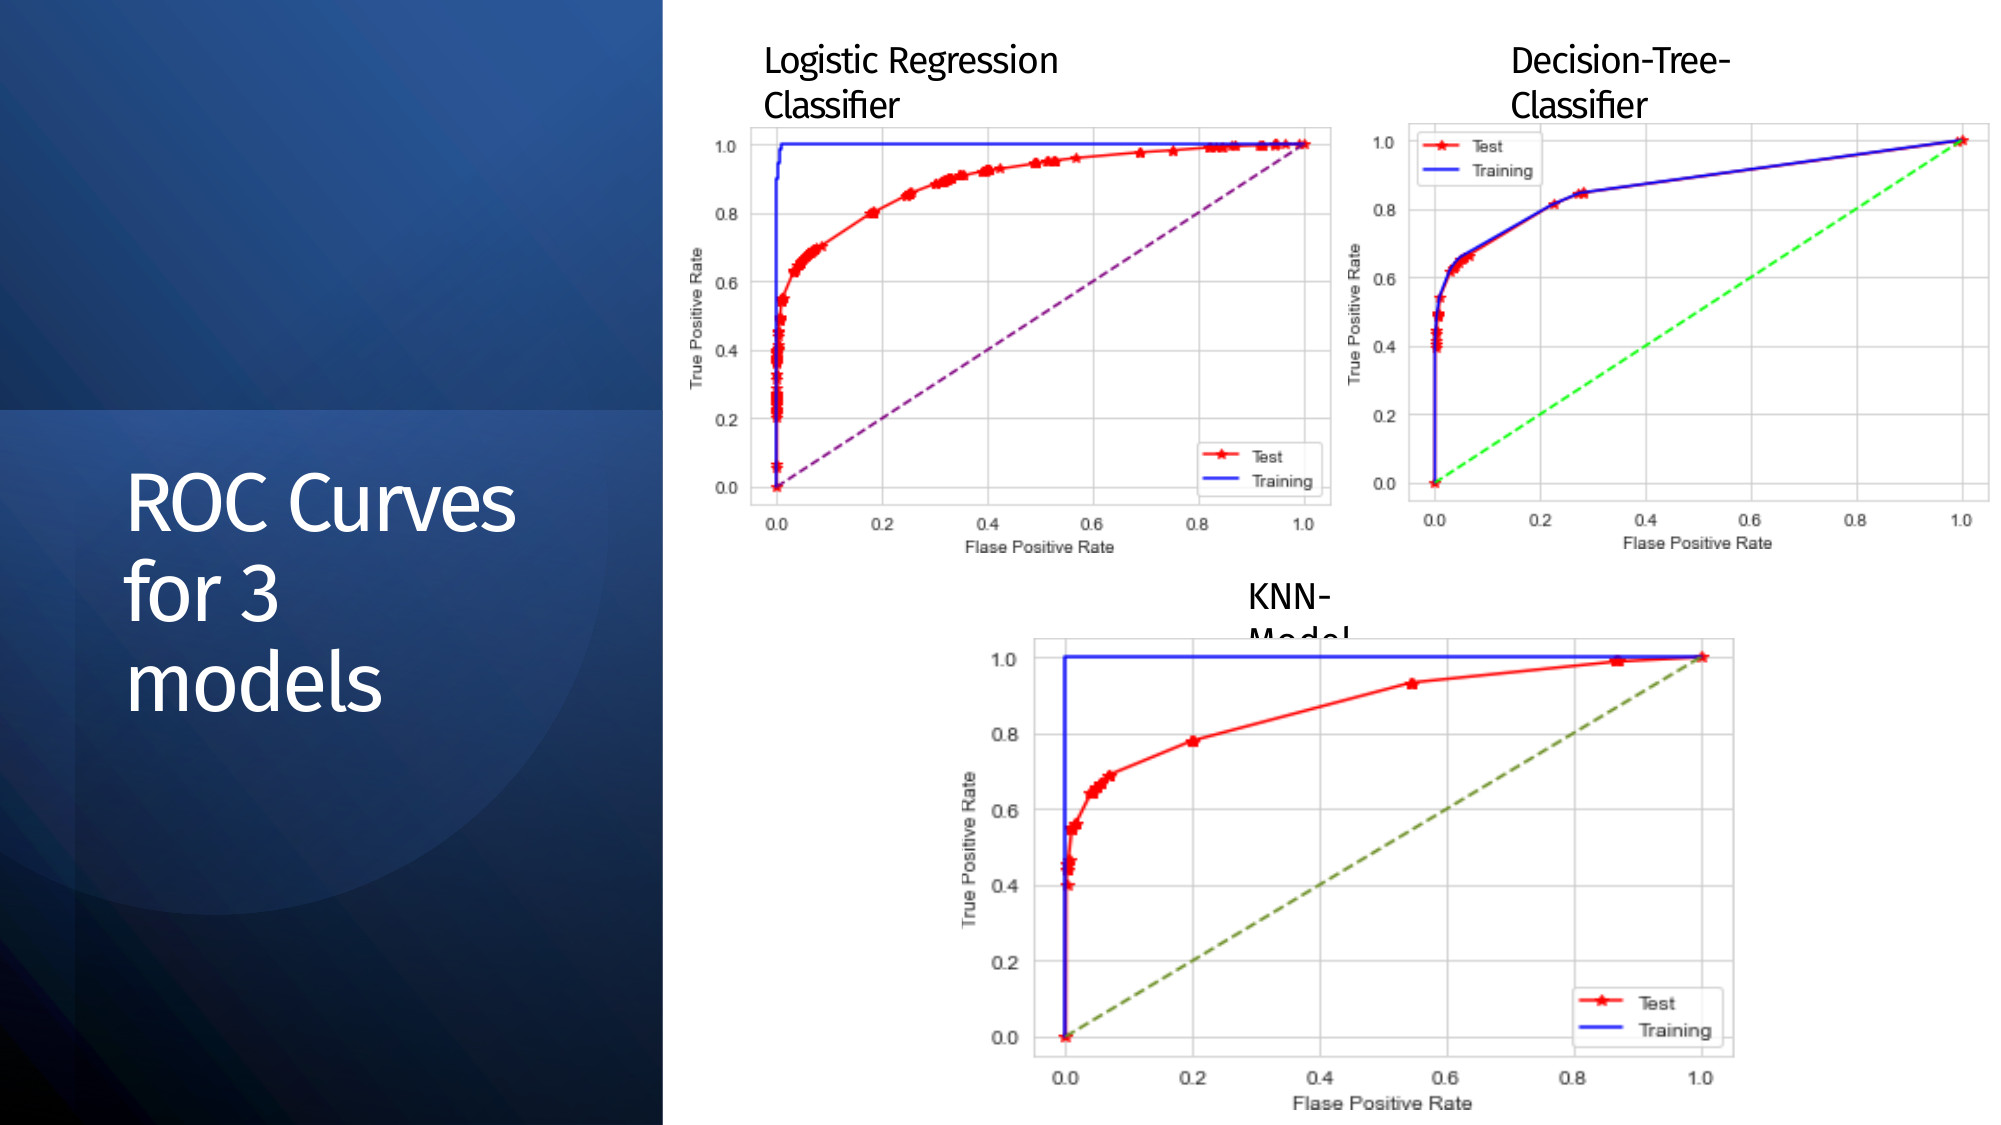

Logistic Regression Classifier
Decision-Tree-Classifier

# ROC Curves  for 3 models
KNN- Model